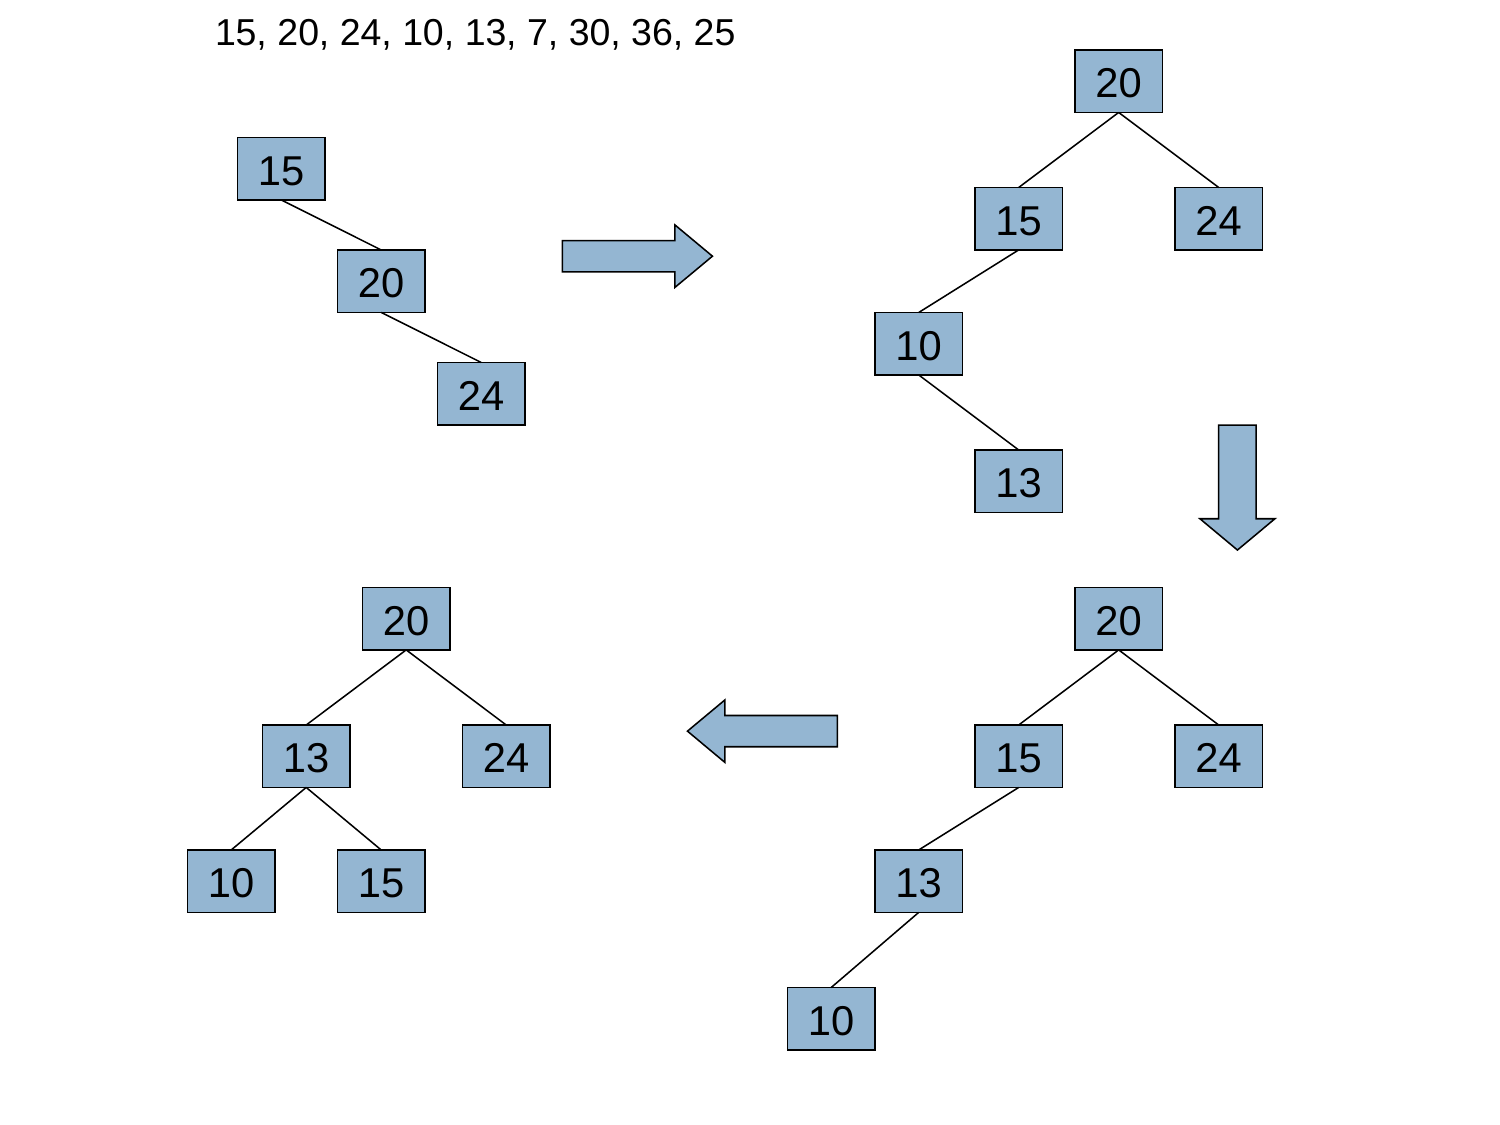

15, 20, 24, 10, 13, 7, 30, 36, 25
20
15
15
24

20
10
24

13
20
20

13
24
15
24
10
15
13
10